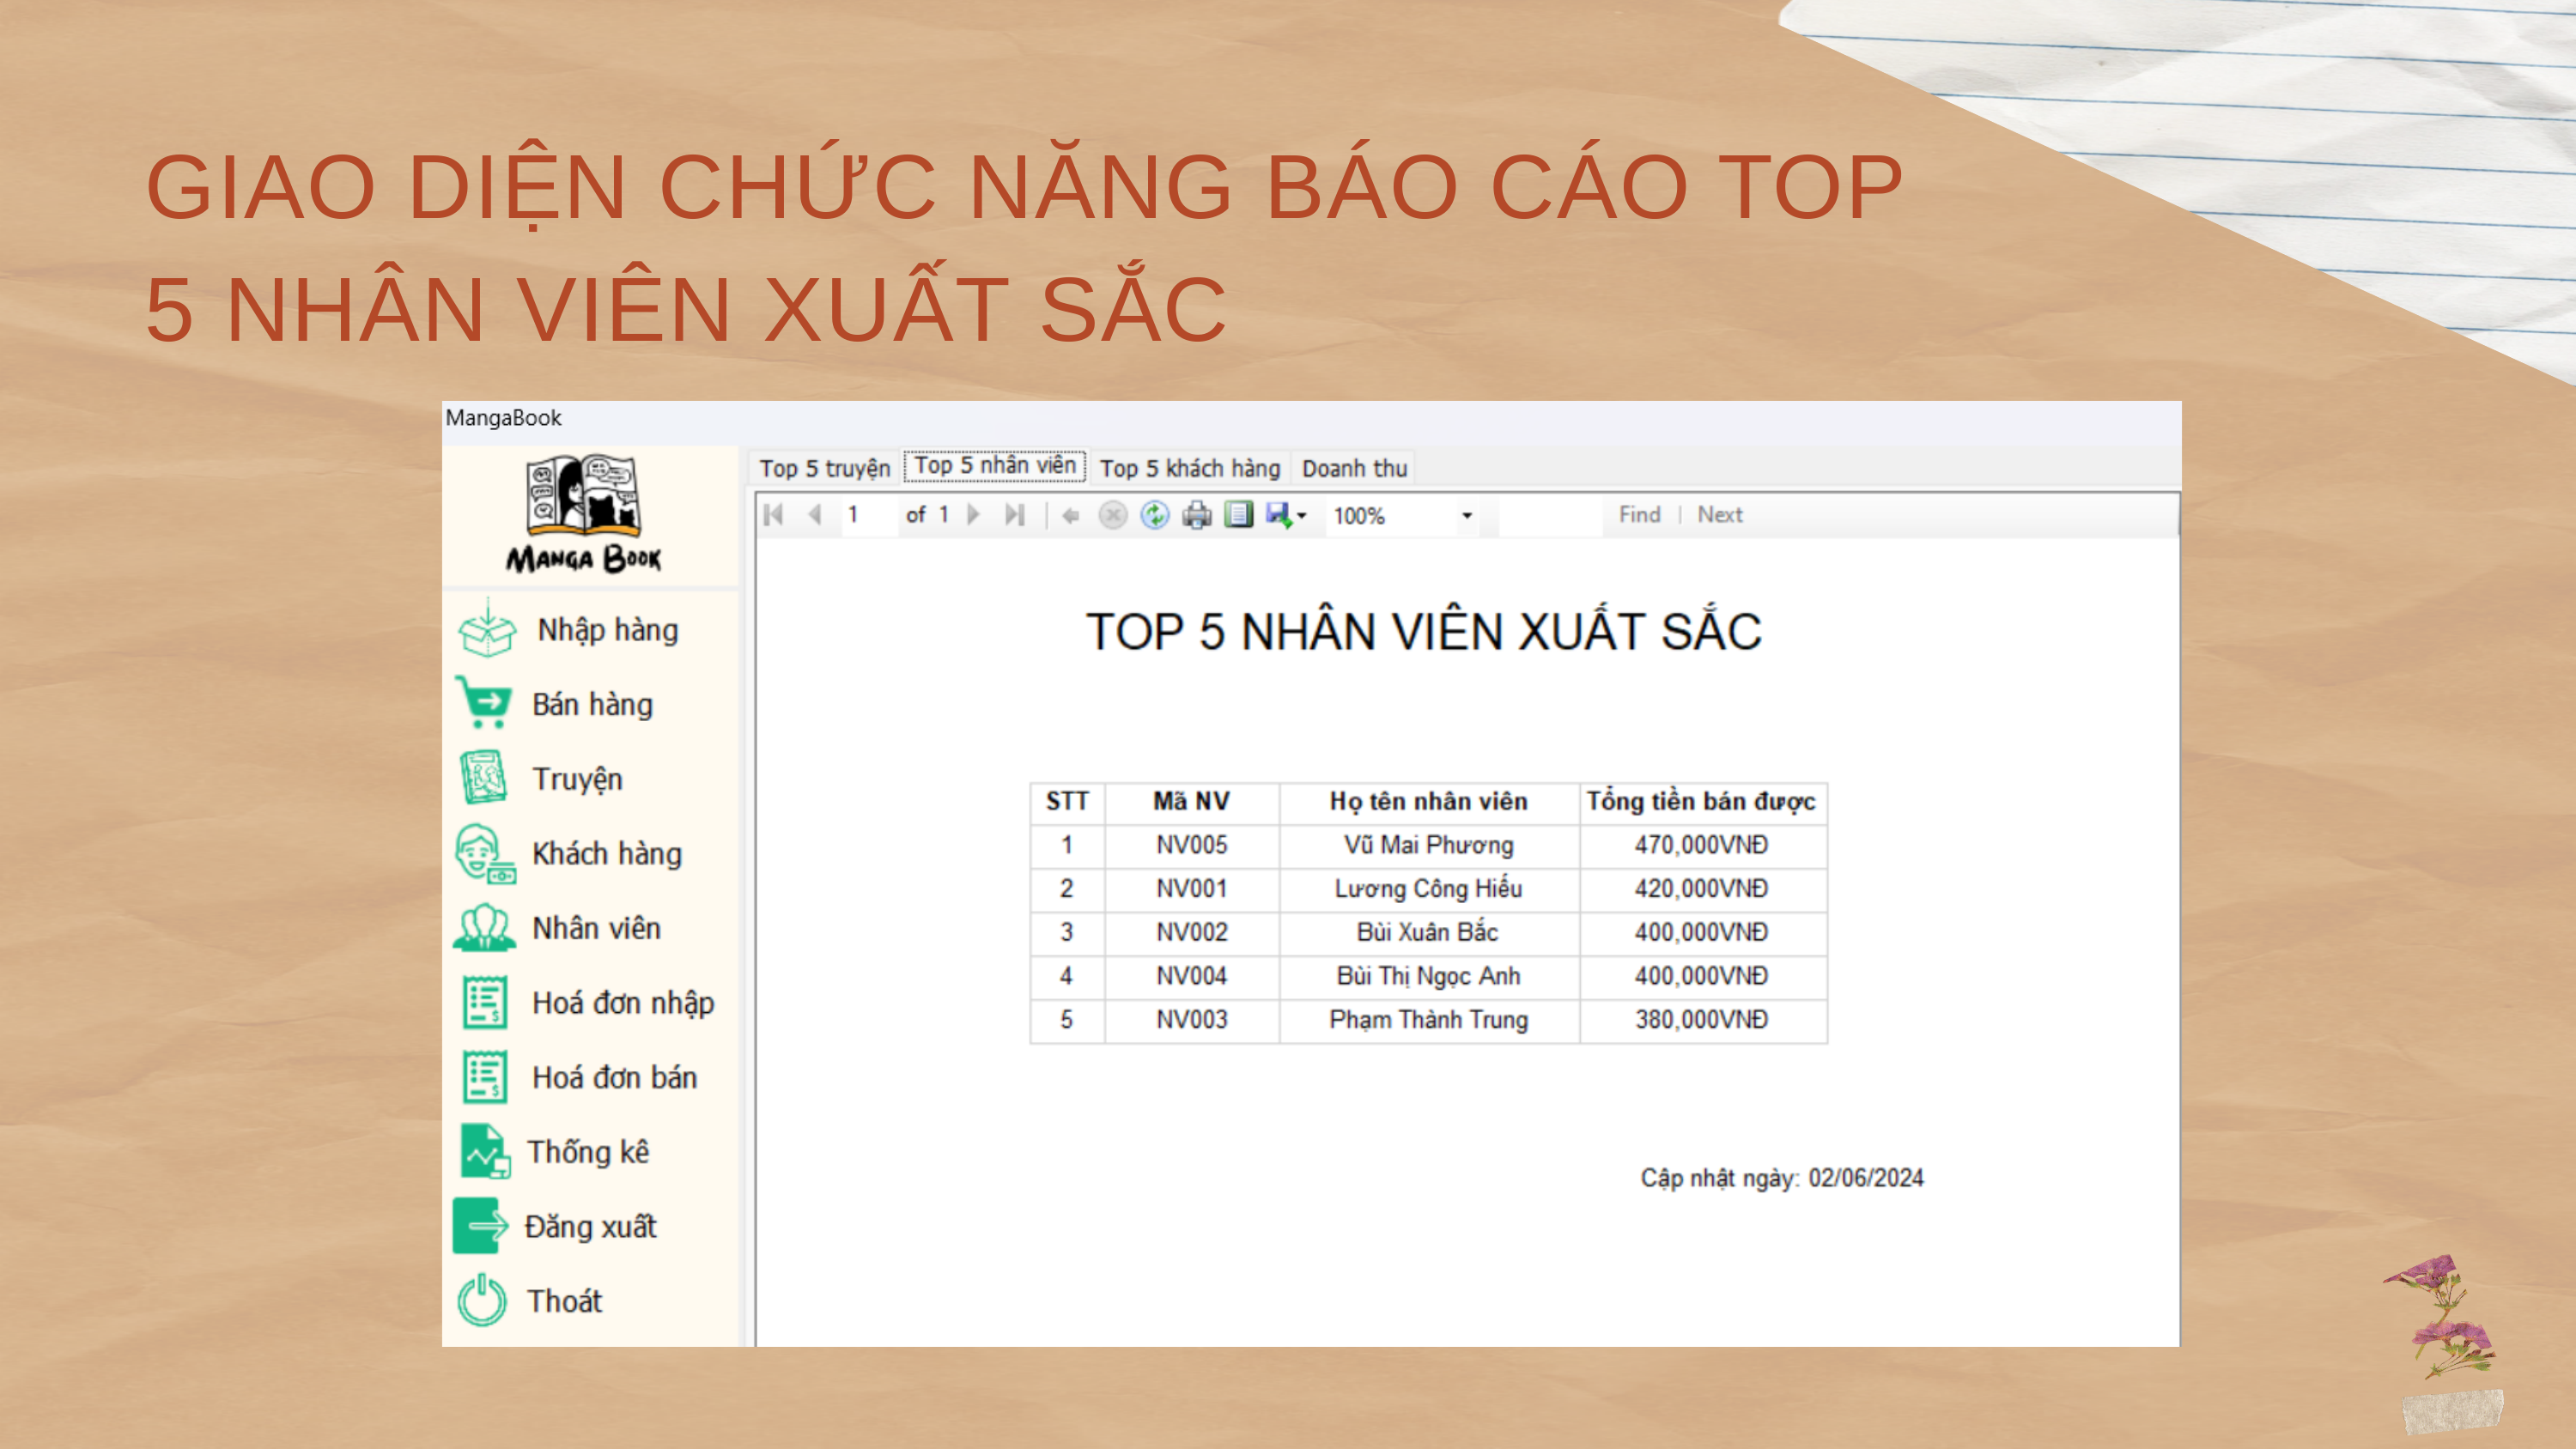

GIAO DIỆN CHỨC NĂNG BÁO CÁO TOP 5 NHÂN VIÊN XUẤT SẮC